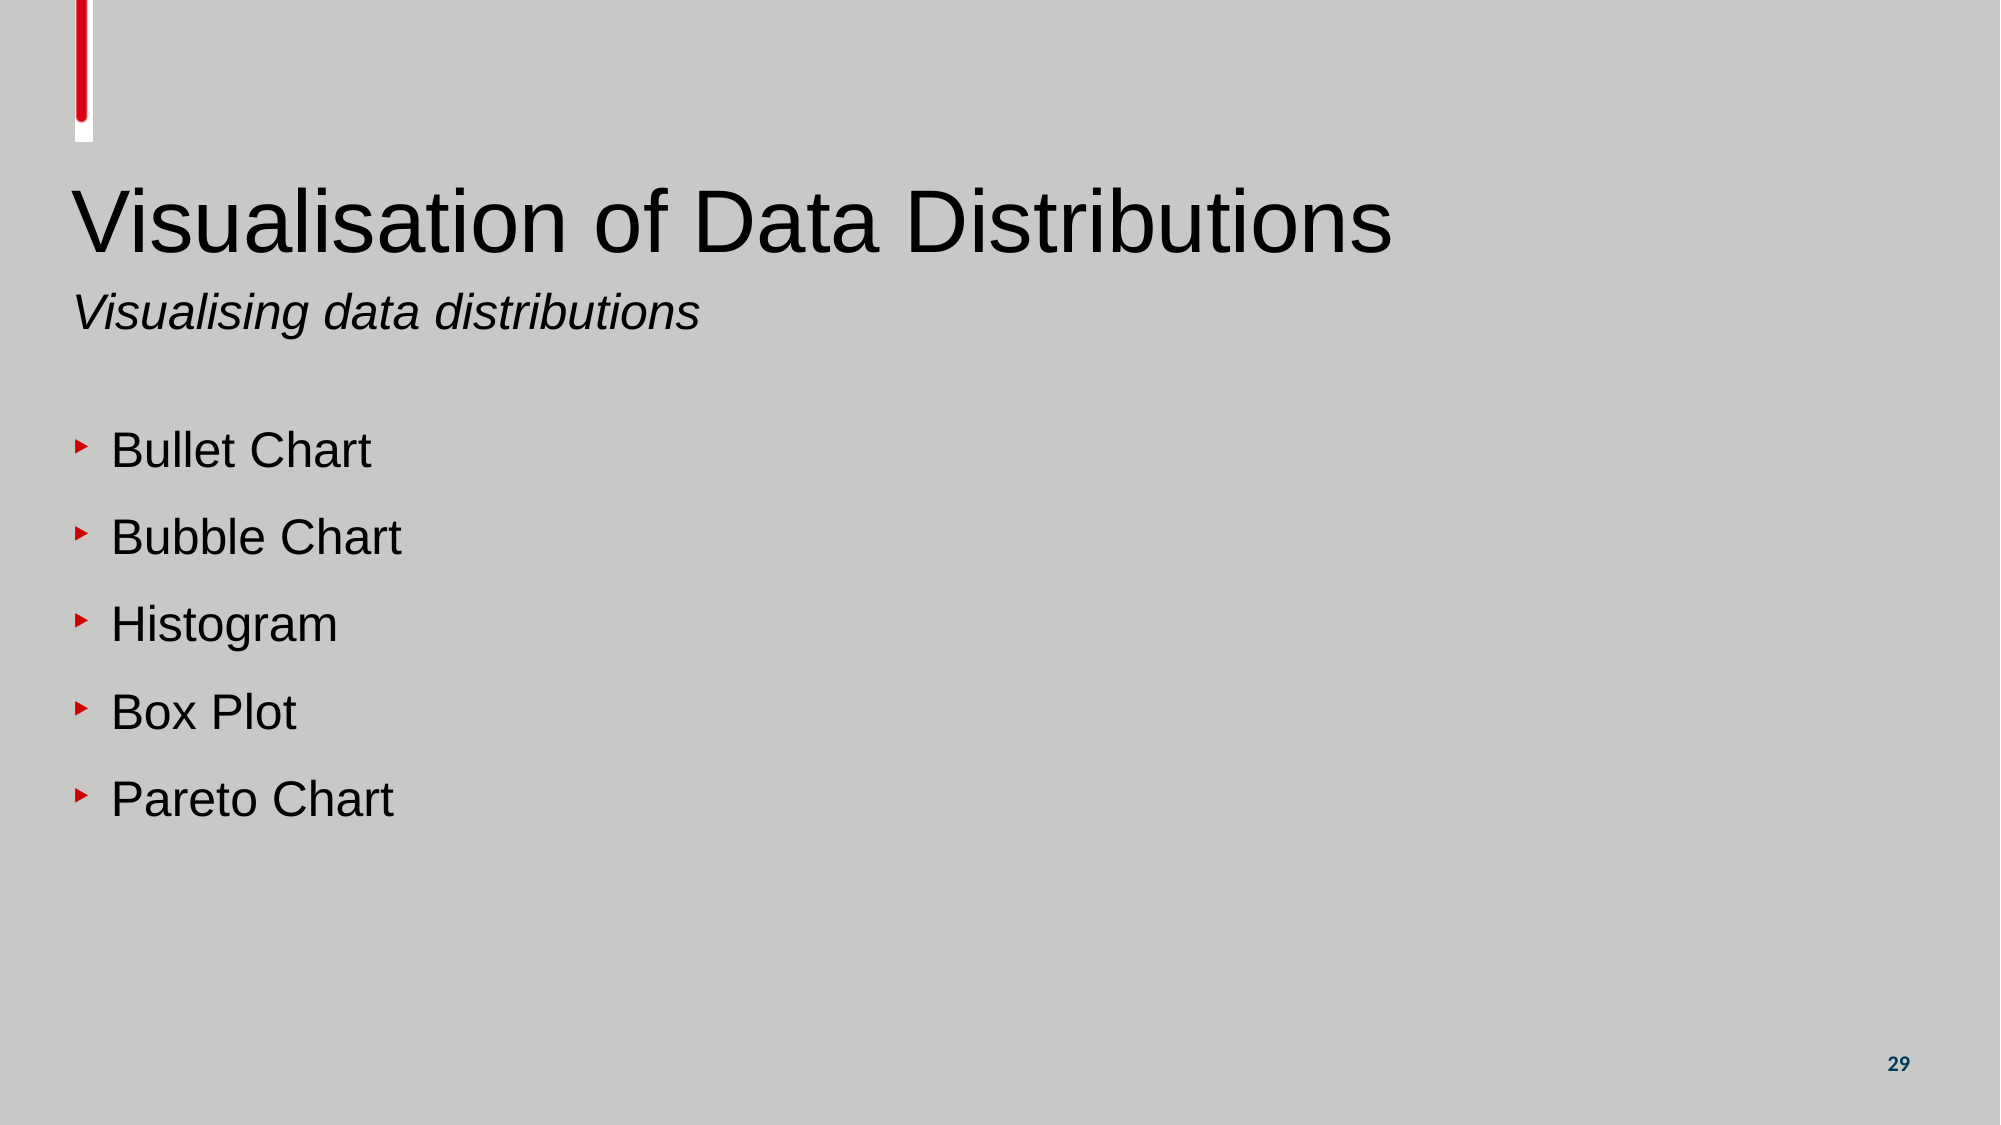

# Visualisation of Data Distributions
Visualising data distributions
Bullet Chart
Bubble Chart
Histogram
Box Plot
Pareto Chart